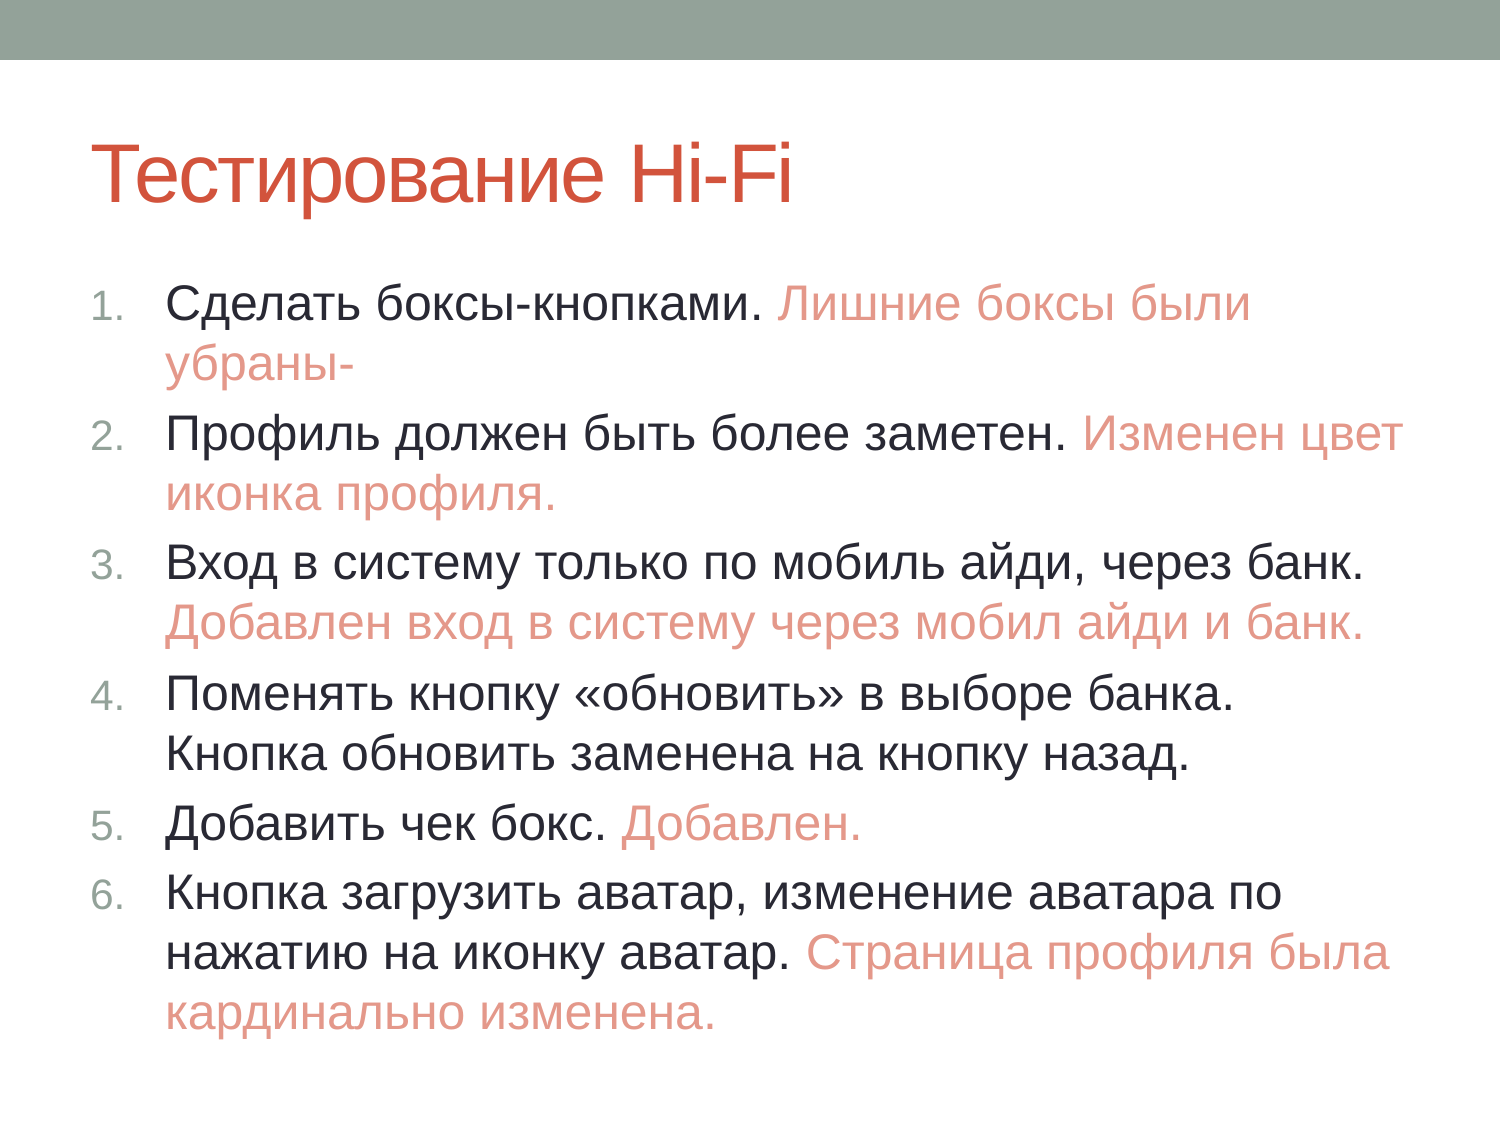

# Тестирование Hi-Fi
Сделать боксы-кнопками. Лишние боксы были убраны-
Профиль должен быть более заметен. Изменен цвет иконка профиля.
Вход в систему только по мобиль айди, через банк. Добавлен вход в систему через мобил айди и банк.
Поменять кнопку «обновить» в выборе банка. Кнопка обновить заменена на кнопку назад.
Добавить чек бокс. Добавлен.
Кнопка загрузить аватар, изменение аватара по нажатию на иконку аватар. Страница профиля была кардинально изменена.